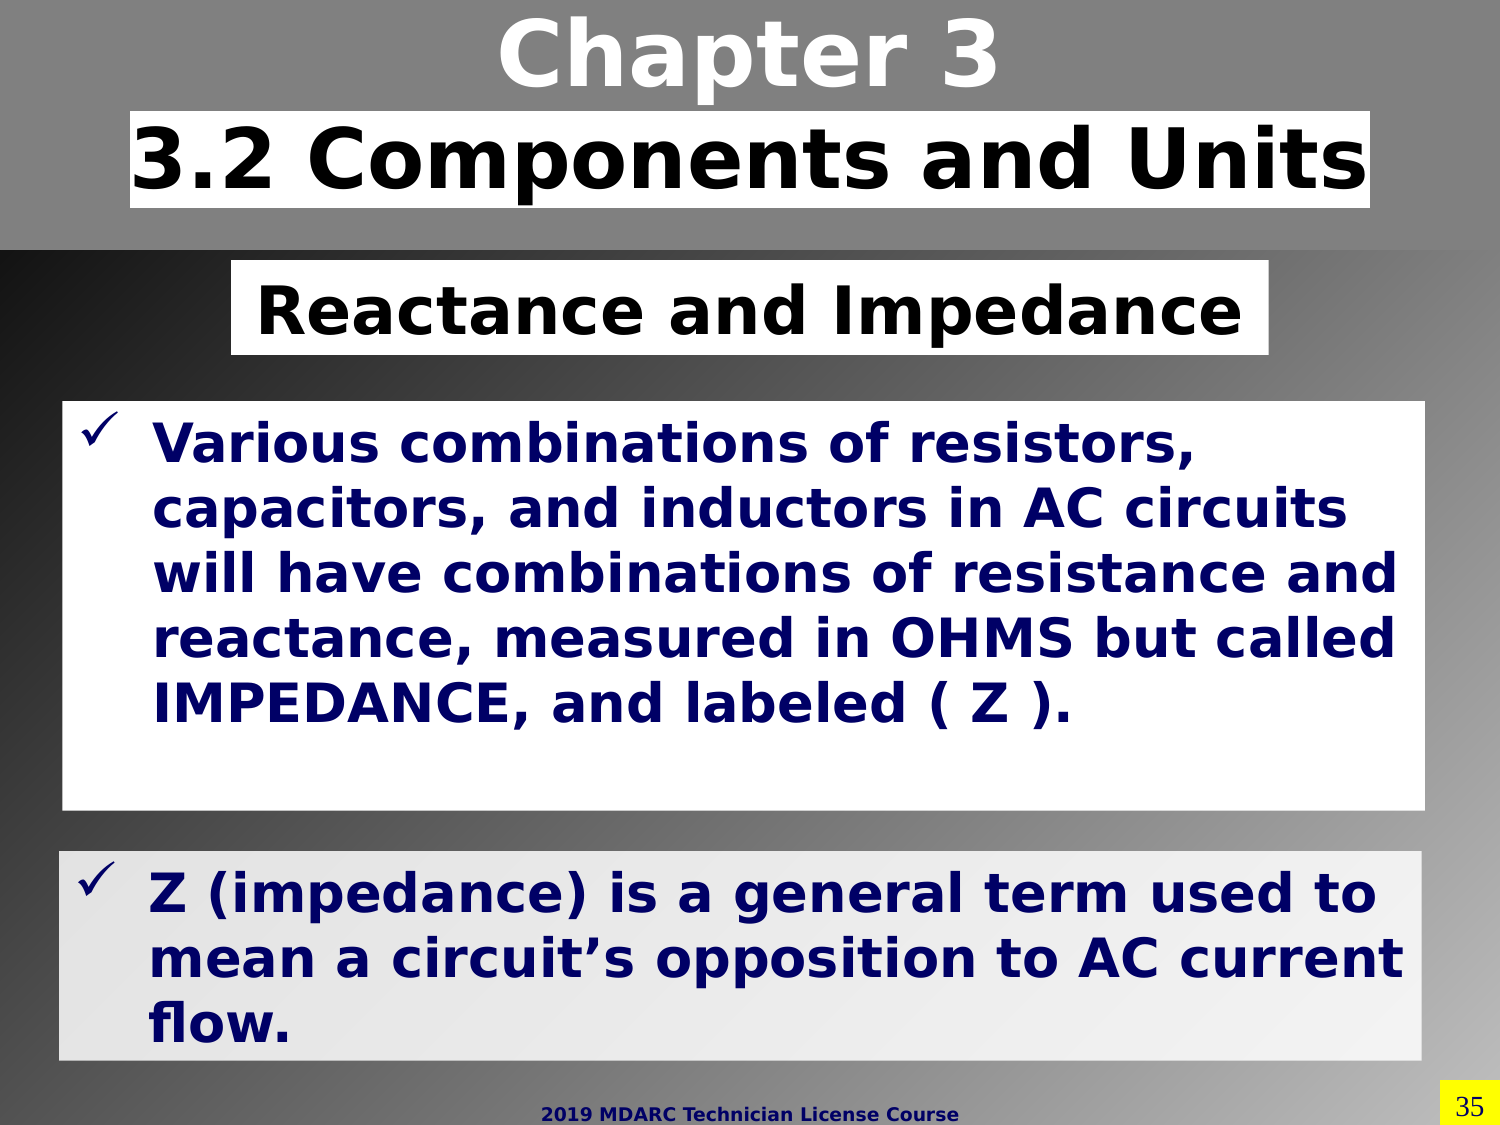

# Chapter 3 3.2 Components and Units
Reactance and Impedance
Various combinations of resistors, capacitors, and inductors in AC circuits will have combinations of resistance and reactance, measured in OHMS but called IMPEDANCE, and labeled ( Z ).

Z (impedance) is a general term used to mean a circuit’s opposition to AC current flow.
35
2019 MDARC Technician License Course